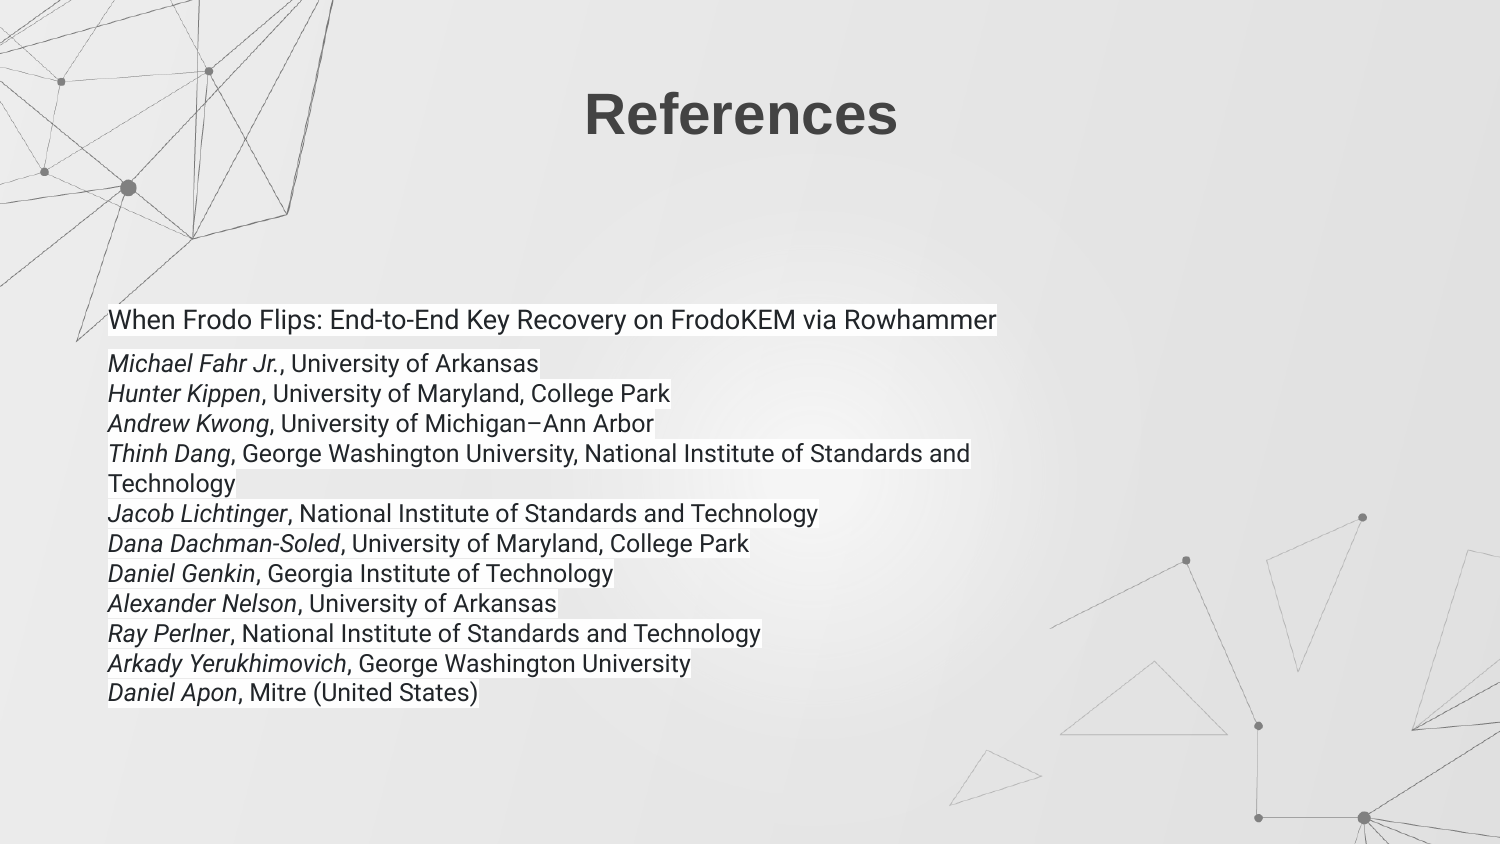

# References
When Frodo Flips: End-to-End Key Recovery on FrodoKEM via Rowhammer
Michael Fahr Jr., University of Arkansas
Hunter Kippen, University of Maryland, College Park
Andrew Kwong, University of Michigan–Ann Arbor
Thinh Dang, George Washington University, National Institute of Standards and Technology
Jacob Lichtinger, National Institute of Standards and Technology
Dana Dachman-Soled, University of Maryland, College Park
Daniel Genkin, Georgia Institute of Technology
Alexander Nelson, University of Arkansas
Ray Perlner, National Institute of Standards and Technology
Arkady Yerukhimovich, George Washington University
Daniel Apon, Mitre (United States)